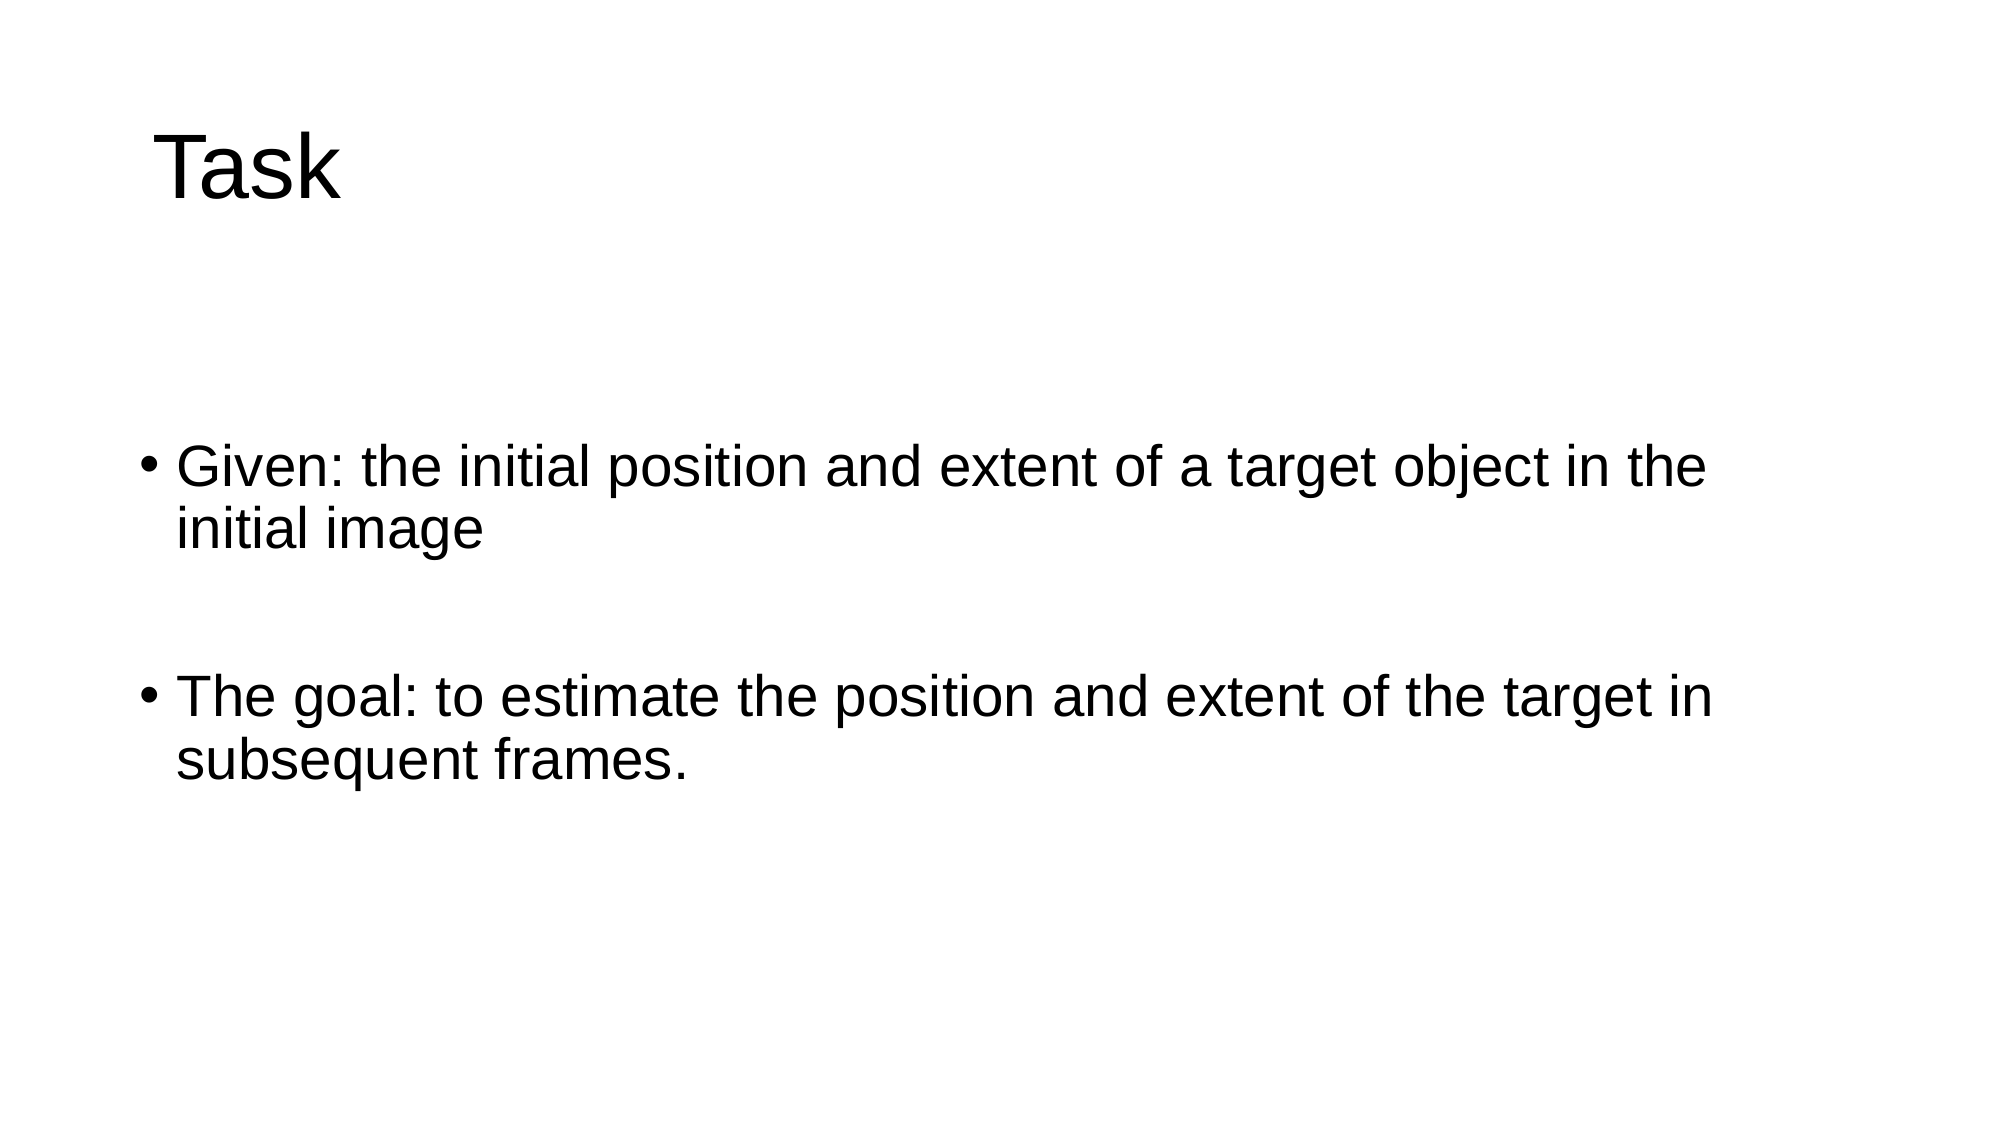

# Task
Given: the initial position and extent of a target object in the initial image

The goal: to estimate the position and extent of the target in subsequent frames.